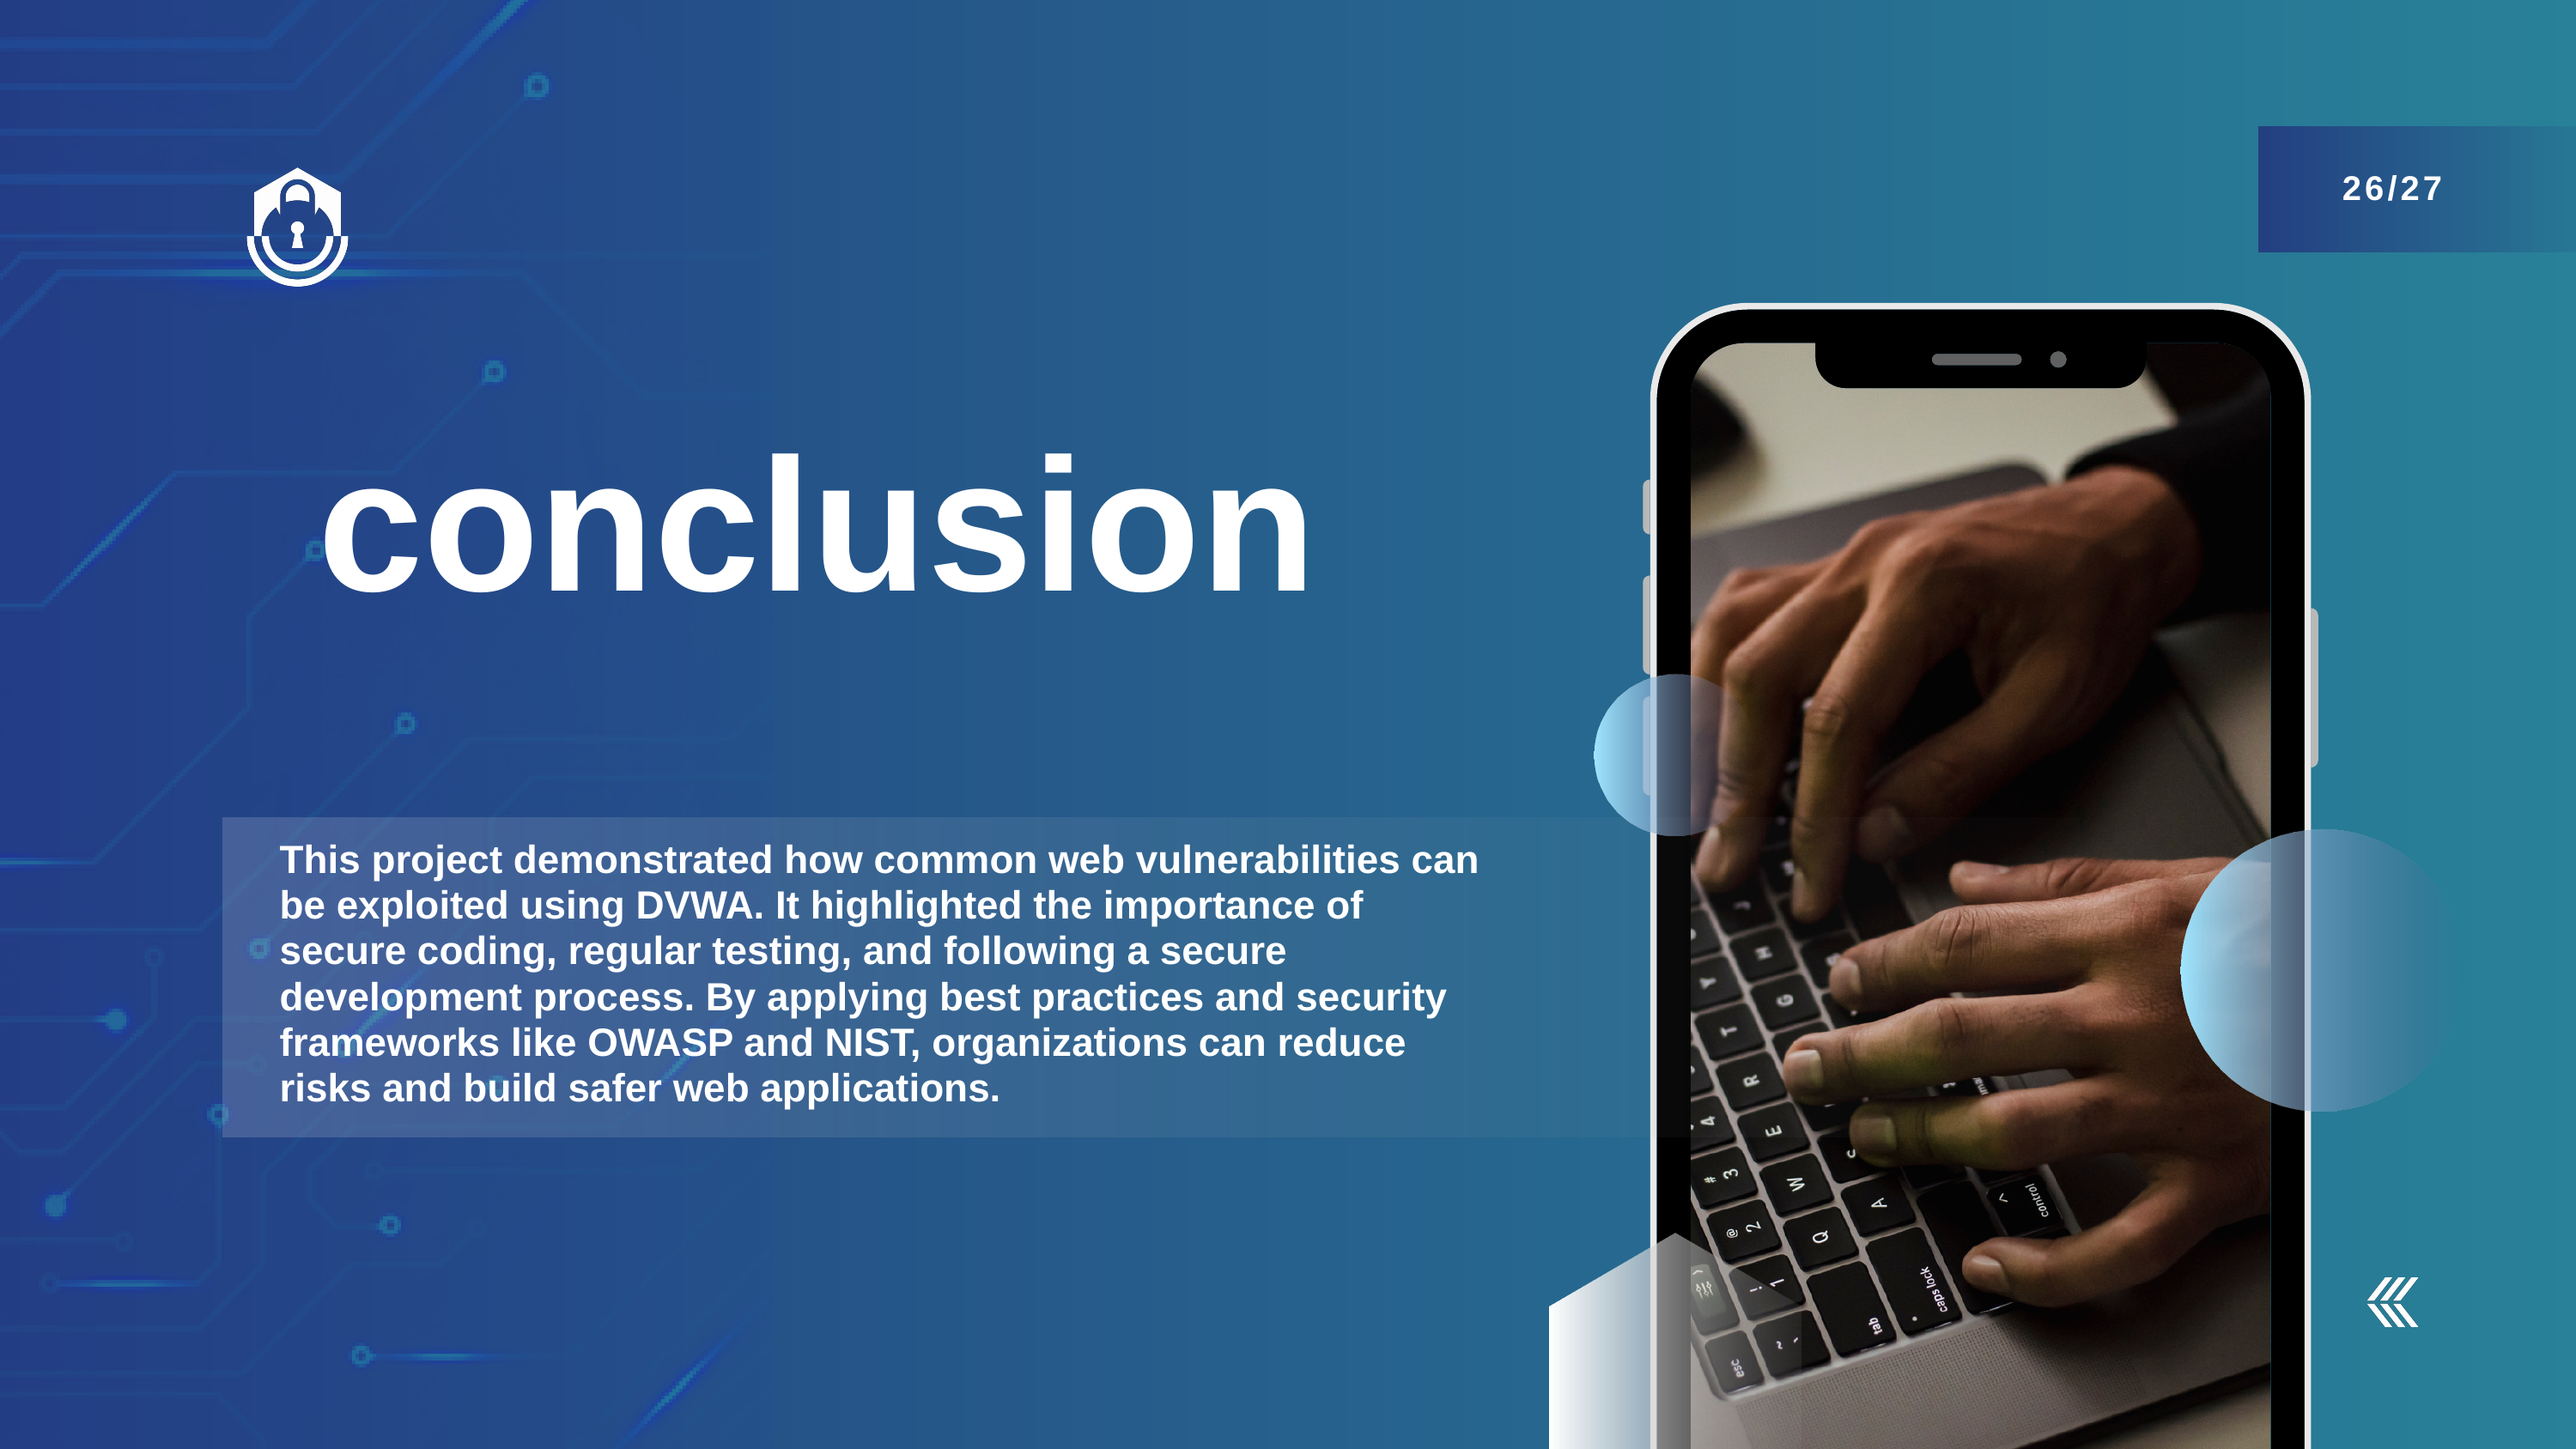

26/27

conclusion

This project demonstrated how common web vulnerabilities can be exploited using DVWA. It highlighted the importance of secure coding, regular testing, and following a secure development process. By applying best practices and security frameworks like OWASP and NIST, organizations can reduce risks and build safer web applications.